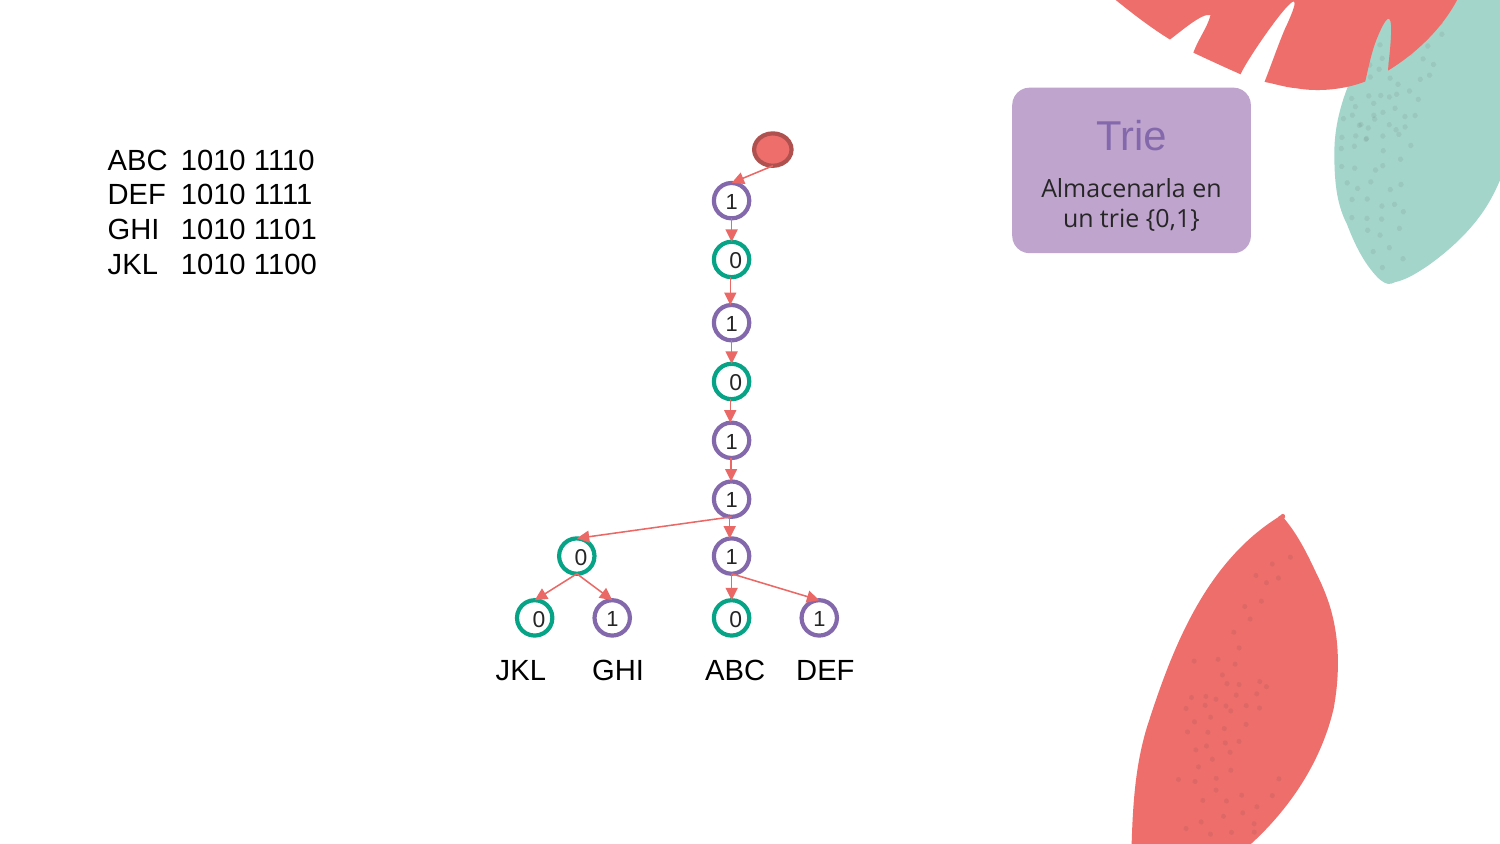

# Trie

ABC
DEF
GHI
JKL
1010 1110
1010 1111
1010 1101
1010 1100

Almacenarla en un trie {0,1}
1
0
1
0
1
1
0
1
0
1
0
1
JKL
GHI
ABC
DEF